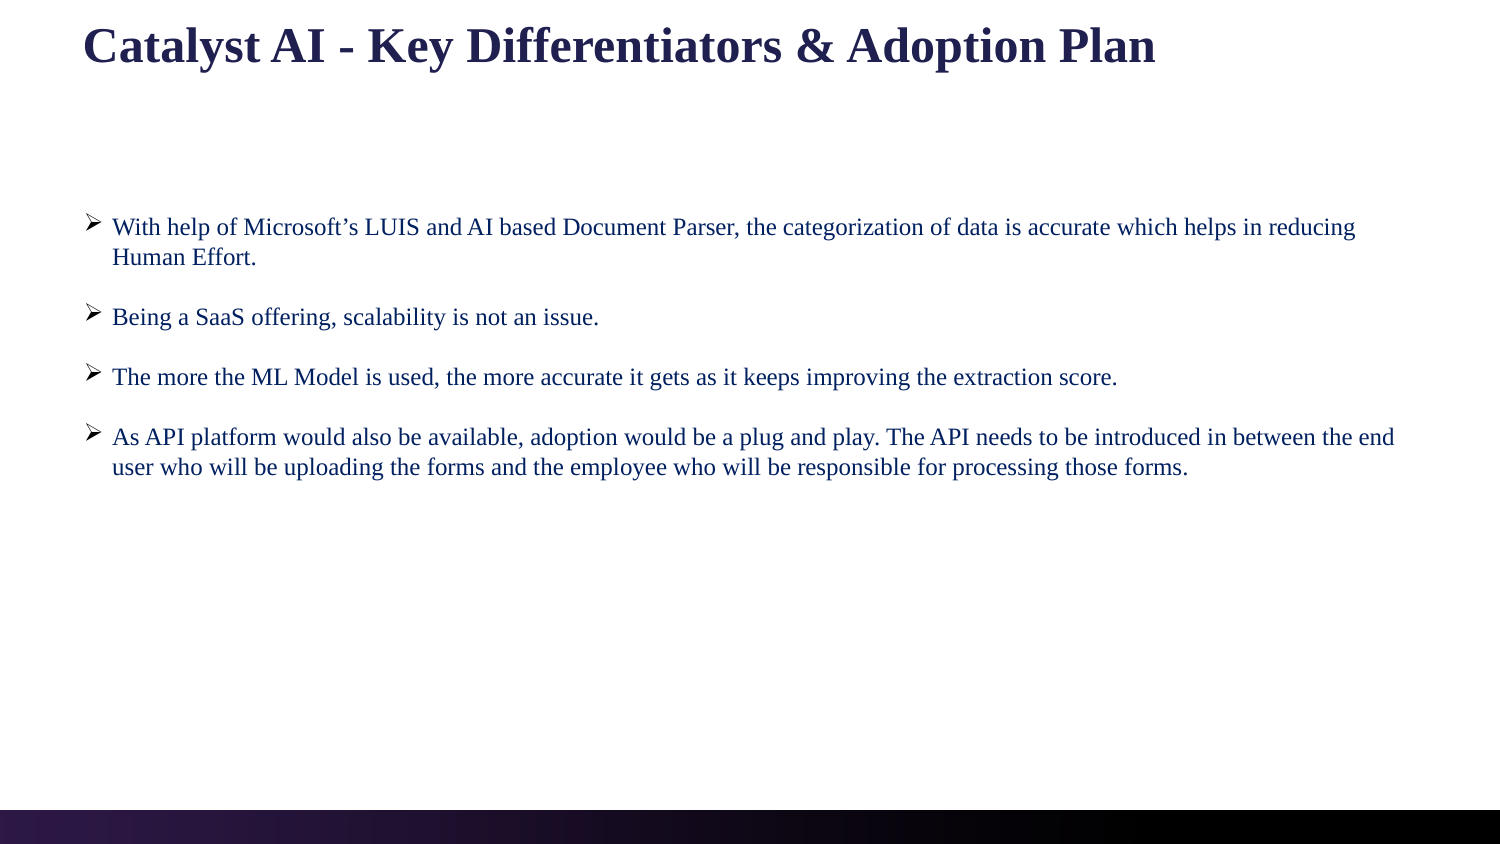

# Catalyst AI - Key Differentiators & Adoption Plan
With help of Microsoft’s LUIS and AI based Document Parser, the categorization of data is accurate which helps in reducing Human Effort.

Being a SaaS offering, scalability is not an issue.

The more the ML Model is used, the more accurate it gets as it keeps improving the extraction score.

As API platform would also be available, adoption would be a plug and play. The API needs to be introduced in between the end user who will be uploading the forms and the employee who will be responsible for processing those forms.